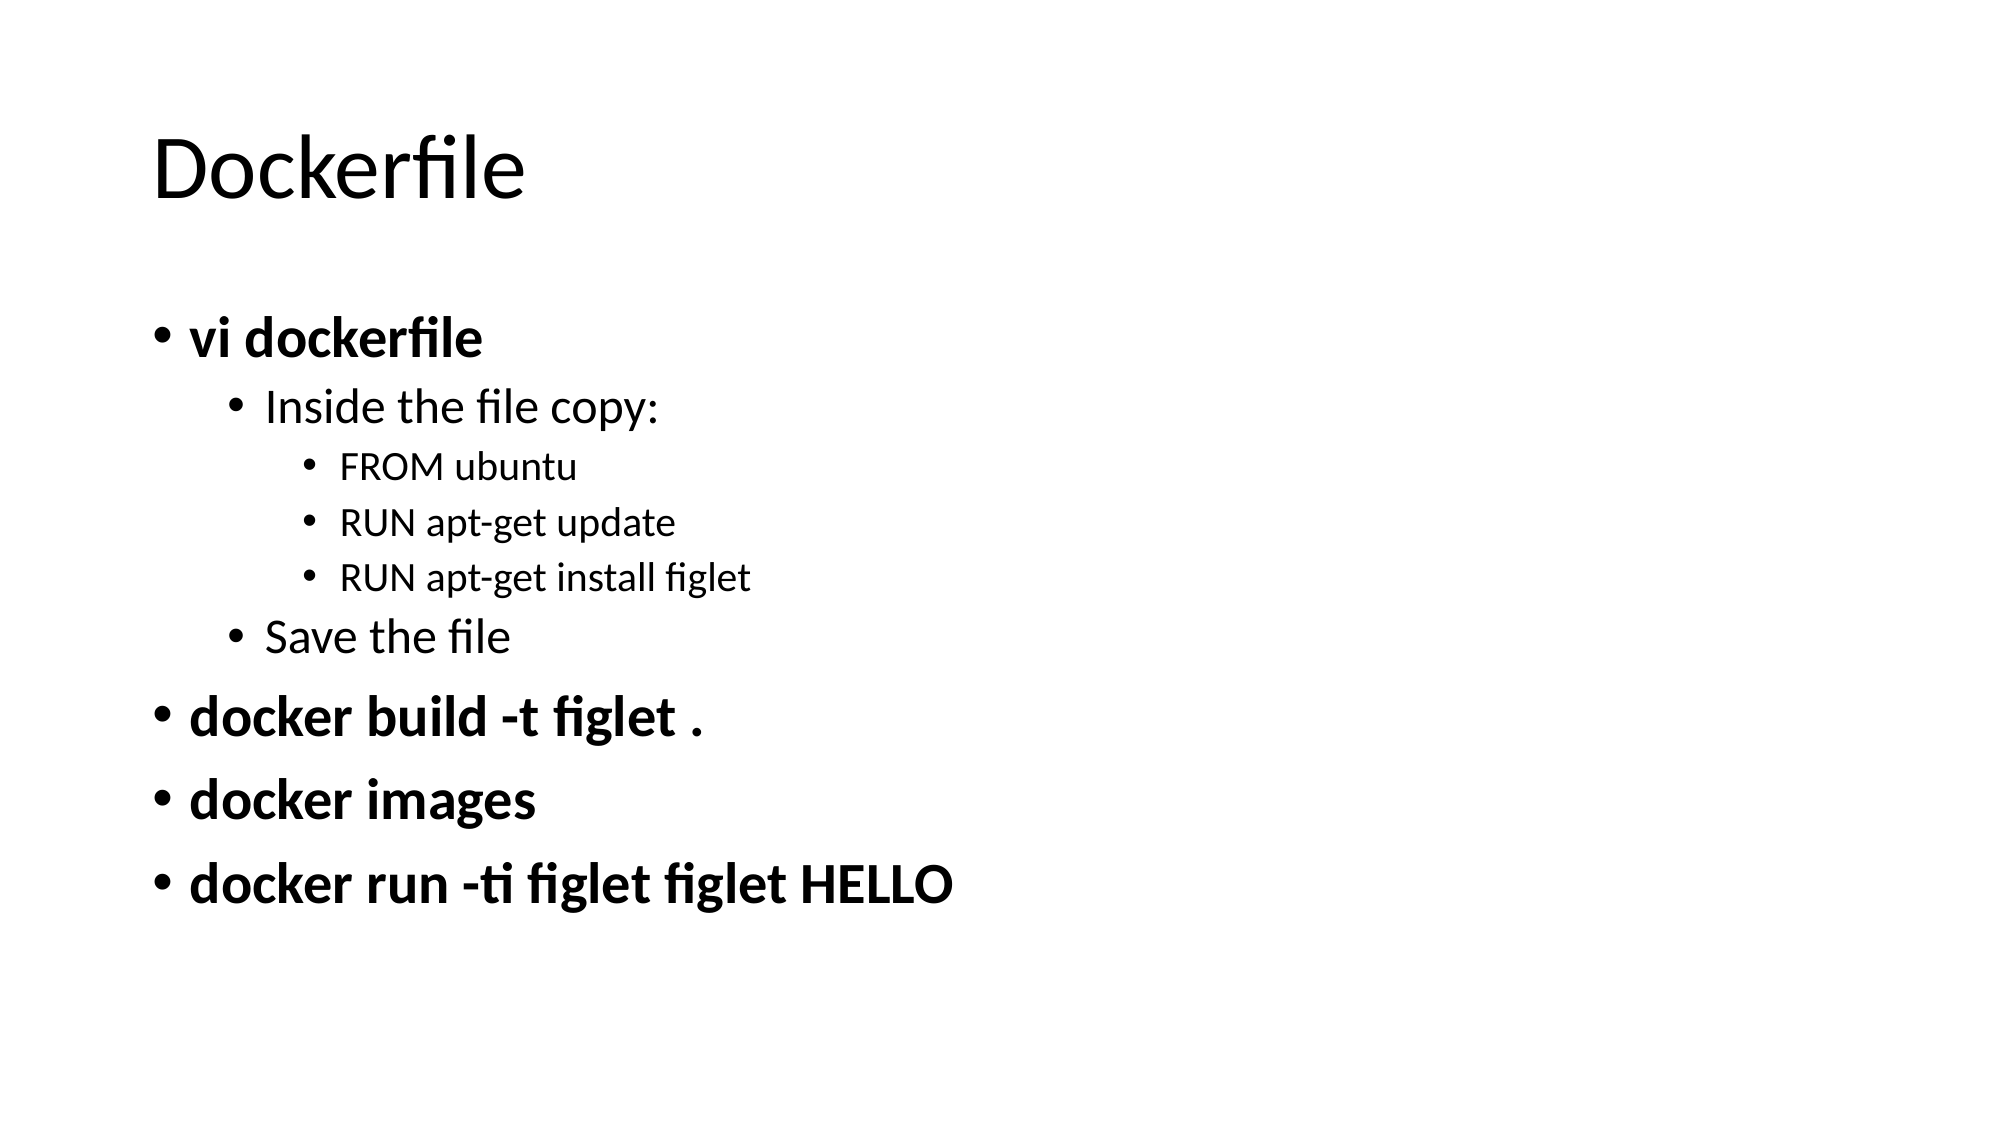

# Dockerfile
vi dockerfile
Inside the file copy:
FROM ubuntu
RUN apt-get update
RUN apt-get install figlet
Save the file
docker build -t figlet .
docker images
docker run -ti figlet figlet HELLO